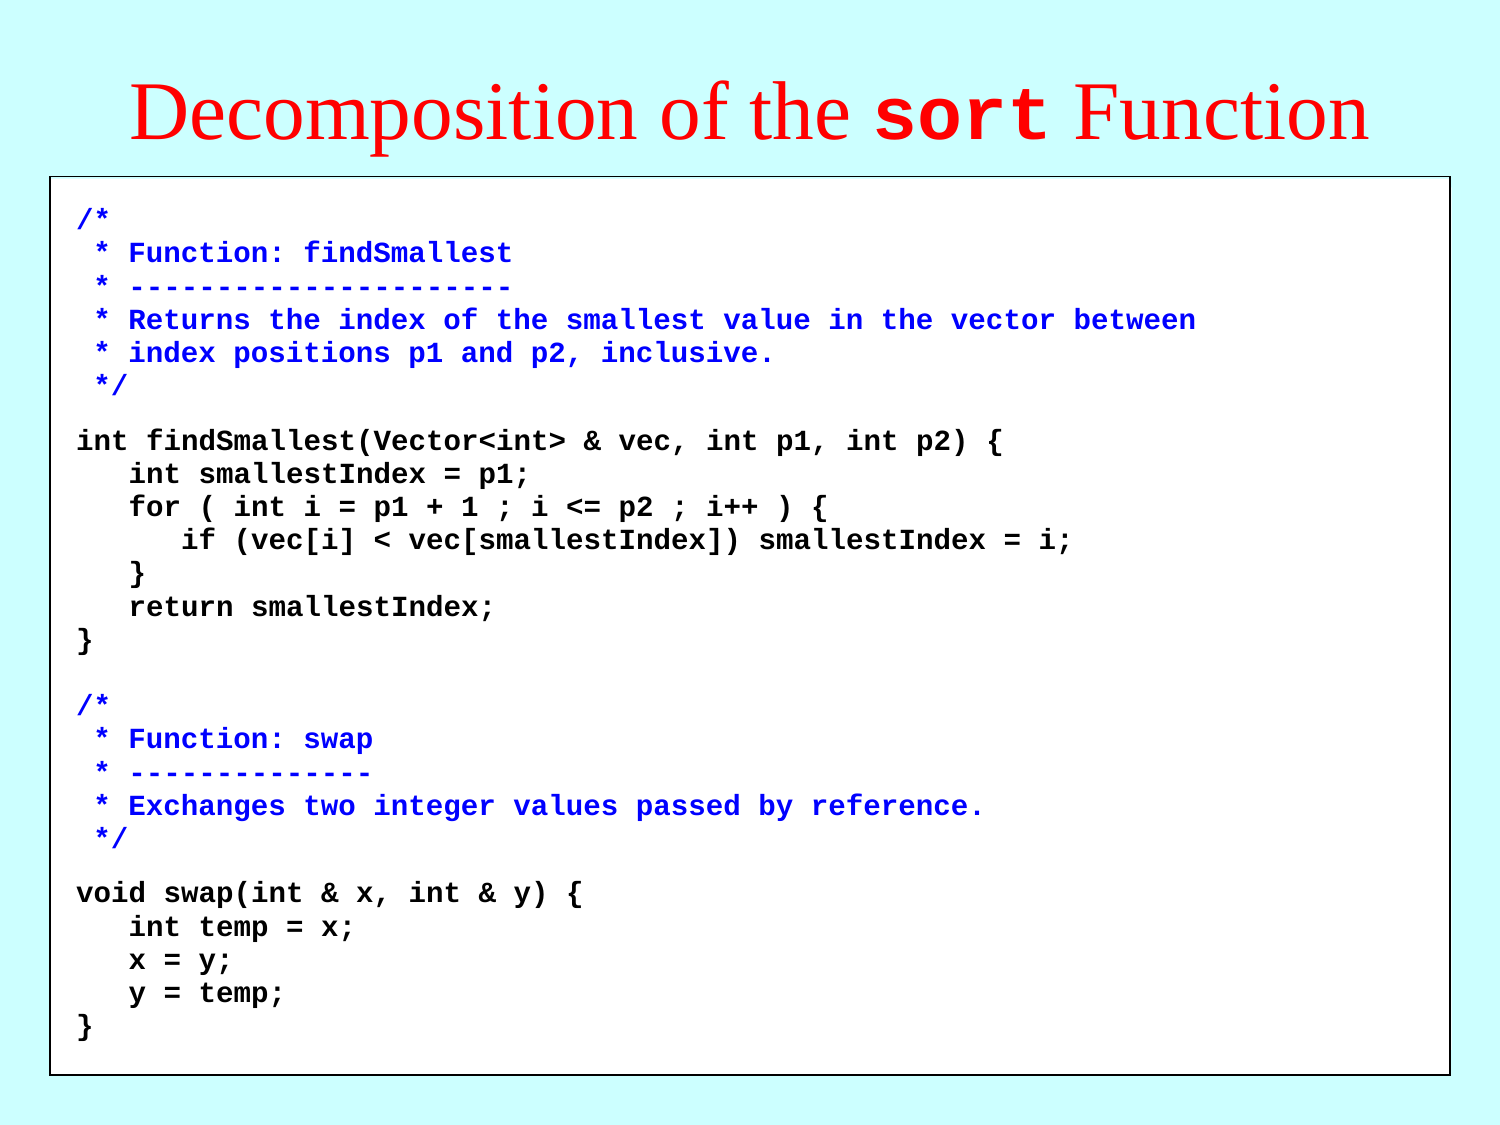

# Decomposition of the sort Function

/*
 * Function: findSmallest
 * ----------------------
 * Returns the index of the smallest value in the vector between
 * index positions p1 and p2, inclusive.
 */

int findSmallest(Vector<int> & vec, int p1, int p2) {
   int smallestIndex = p1;
   for ( int i = p1 + 1 ; i <= p2 ; i++ ) {
      if (vec[i] < vec[smallestIndex]) smallestIndex = i;
   }
   return smallestIndex;
}

/*
 * Function: swap
 * --------------
 * Exchanges two integer values passed by reference.
 */

void swap(int & x, int & y) {
   int temp = x;
   x = y;
   y = temp;
}
/*
 * Function: sort
 * --------------
 * Sorts a Vector<int> into increasing order.  This implementation
 * uses an algorithm called selection sort, which can be described
 * in English as follows.  With your left hand (lh), point at each
 * element in the vector in turn, starting at index 0.  At each
 * step in the cycle:
 *
 * 1. Find the smallest element in the range between your left
 *    hand and the end of the vector, and point at that element
 *    with your right hand (rh).
 *
 * 2. Move that element into its correct position by swapping
 *    the elements indicated by your left and right hands.
 */

void sort(Vector<int> & vec) {
   for ( int lh = 0 ; lh < vec.size() ; lh++ ) {
      int rh = findSmallest(vec, lh, vec.size() - 1);
      swap(vec[lh], vec[rh]);
   }
}